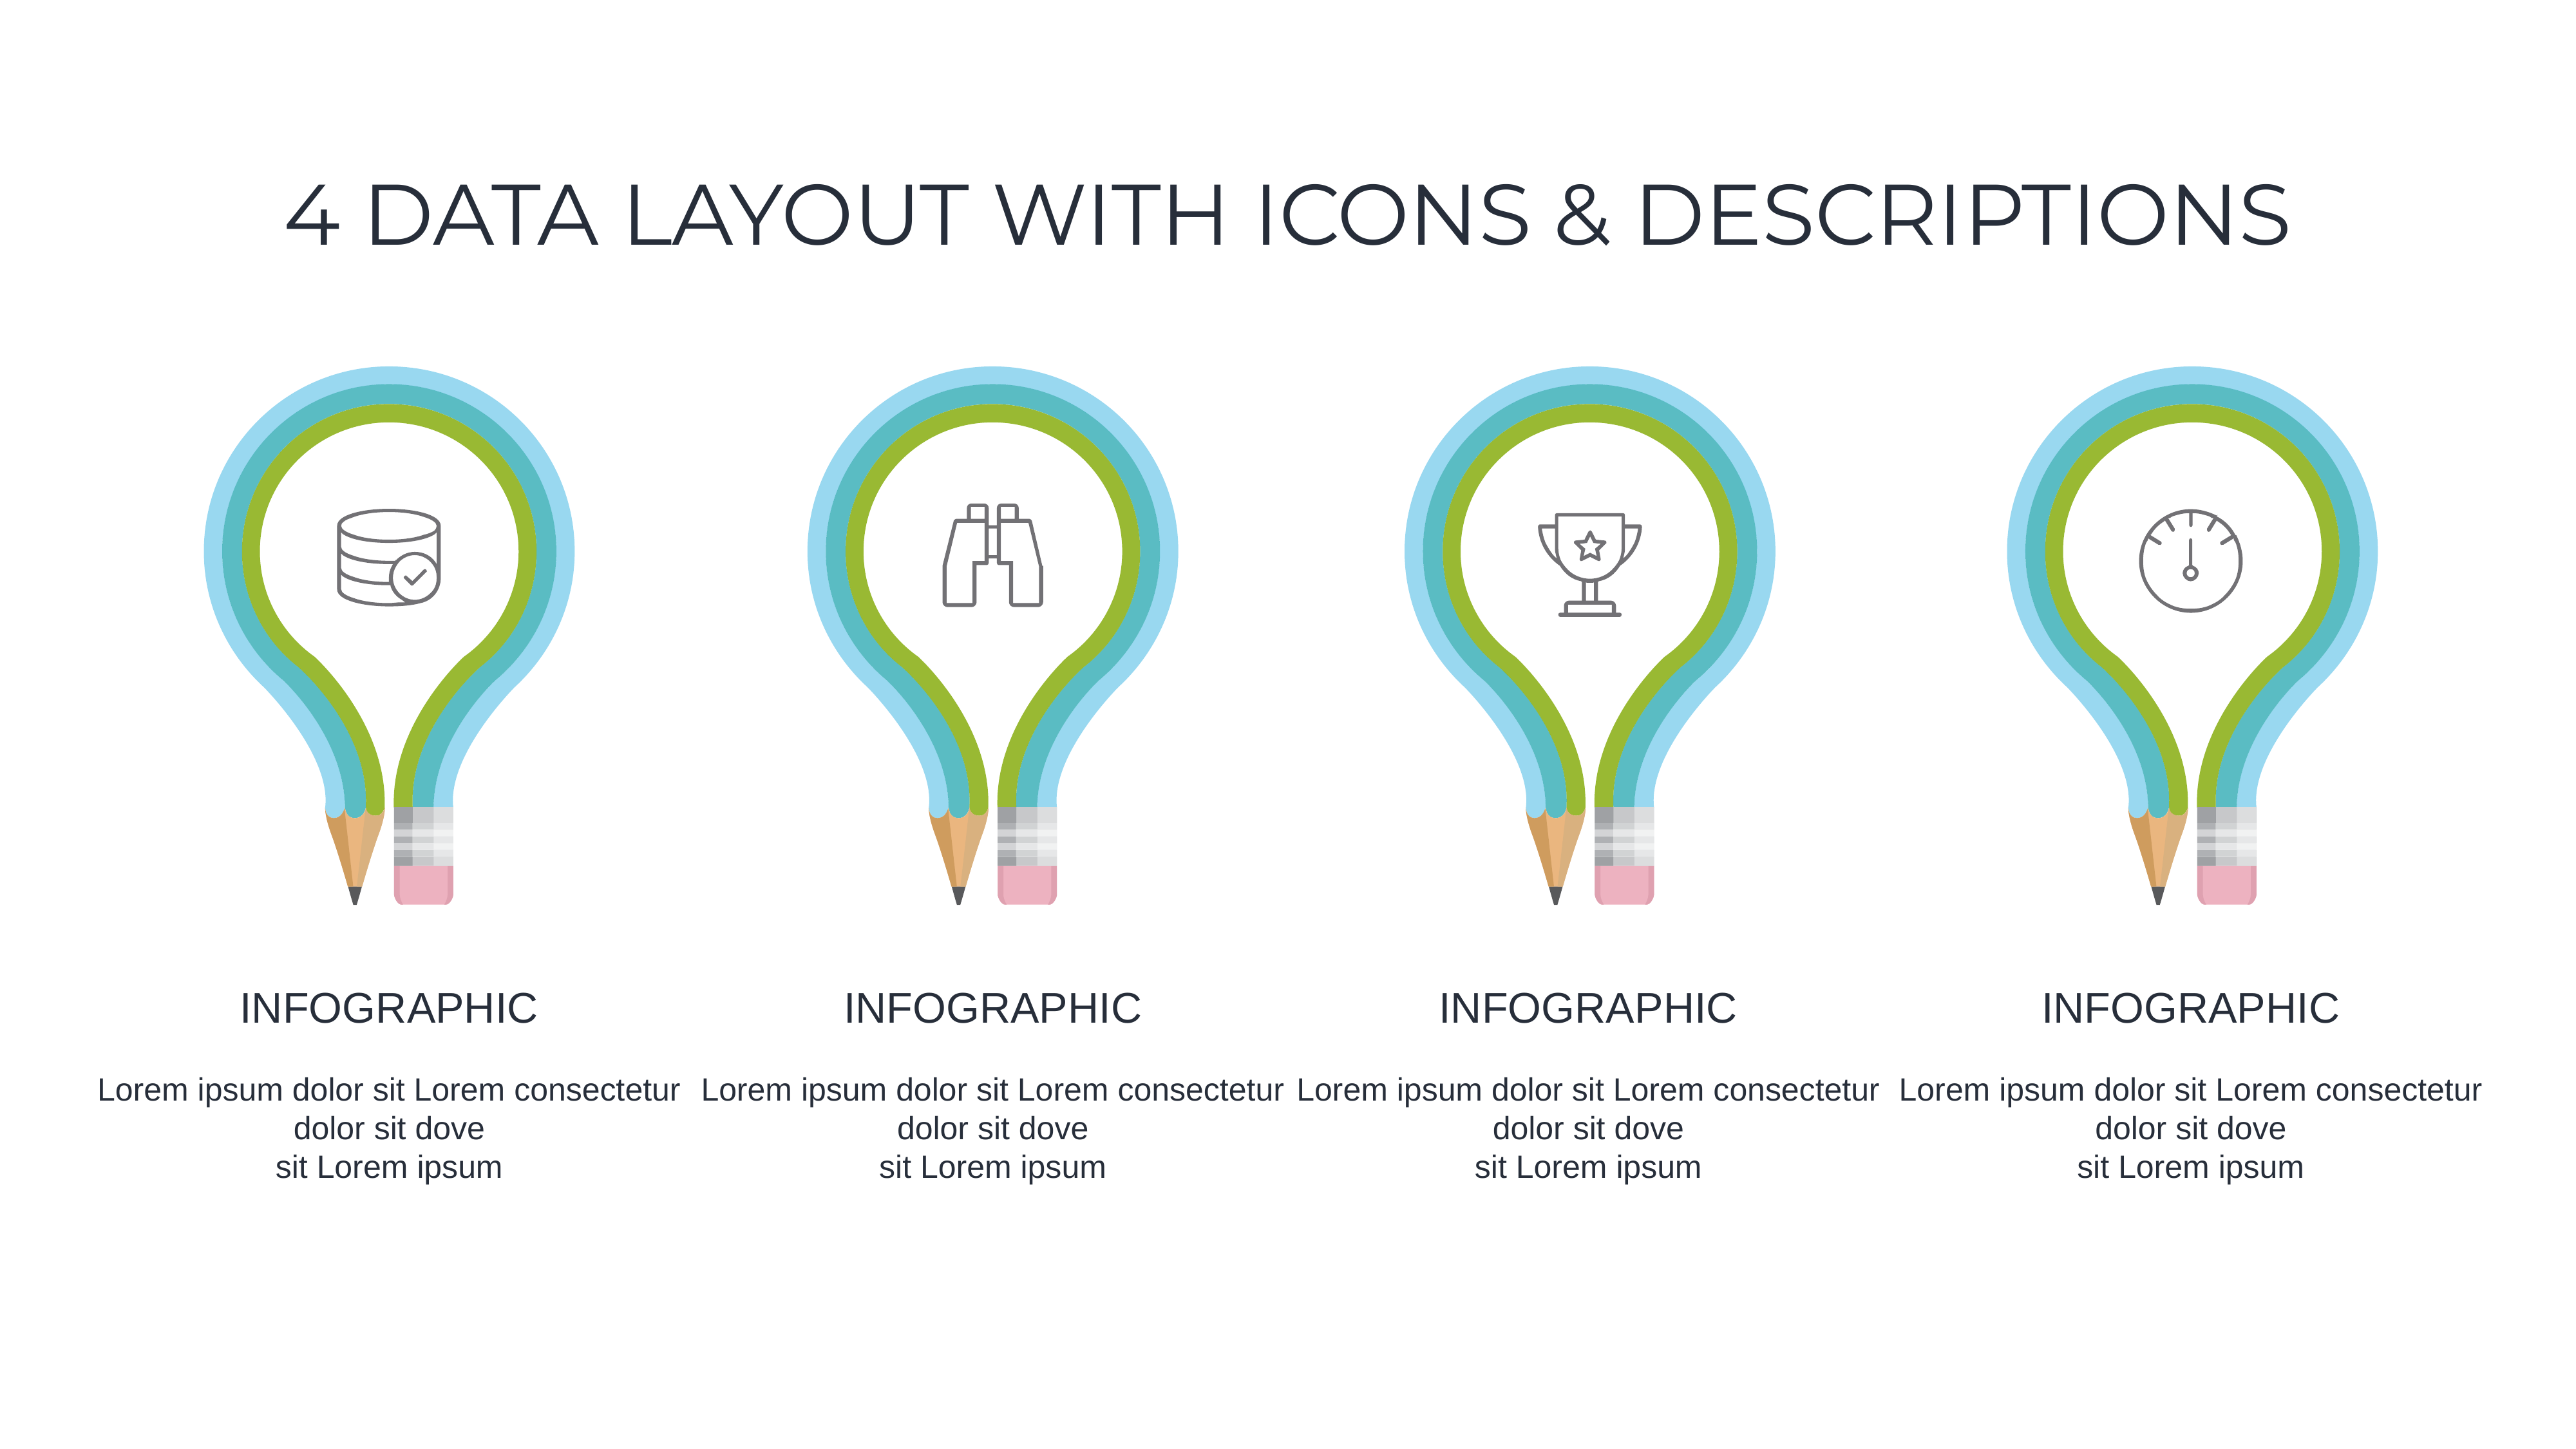

# 4 DATA LAYOUT WITH ICONS & DESCRIPTIONS

INFOGRAPHIC
INFOGRAPHIC
INFOGRAPHIC
INFOGRAPHIC
Lorem ipsum dolor sit Lorem consectetur dolor sit dove
sit Lorem ipsum
Lorem ipsum dolor sit Lorem consectetur dolor sit dove
sit Lorem ipsum
Lorem ipsum dolor sit Lorem consectetur dolor sit dove
sit Lorem ipsum
Lorem ipsum dolor sit Lorem consectetur dolor sit dove
sit Lorem ipsum